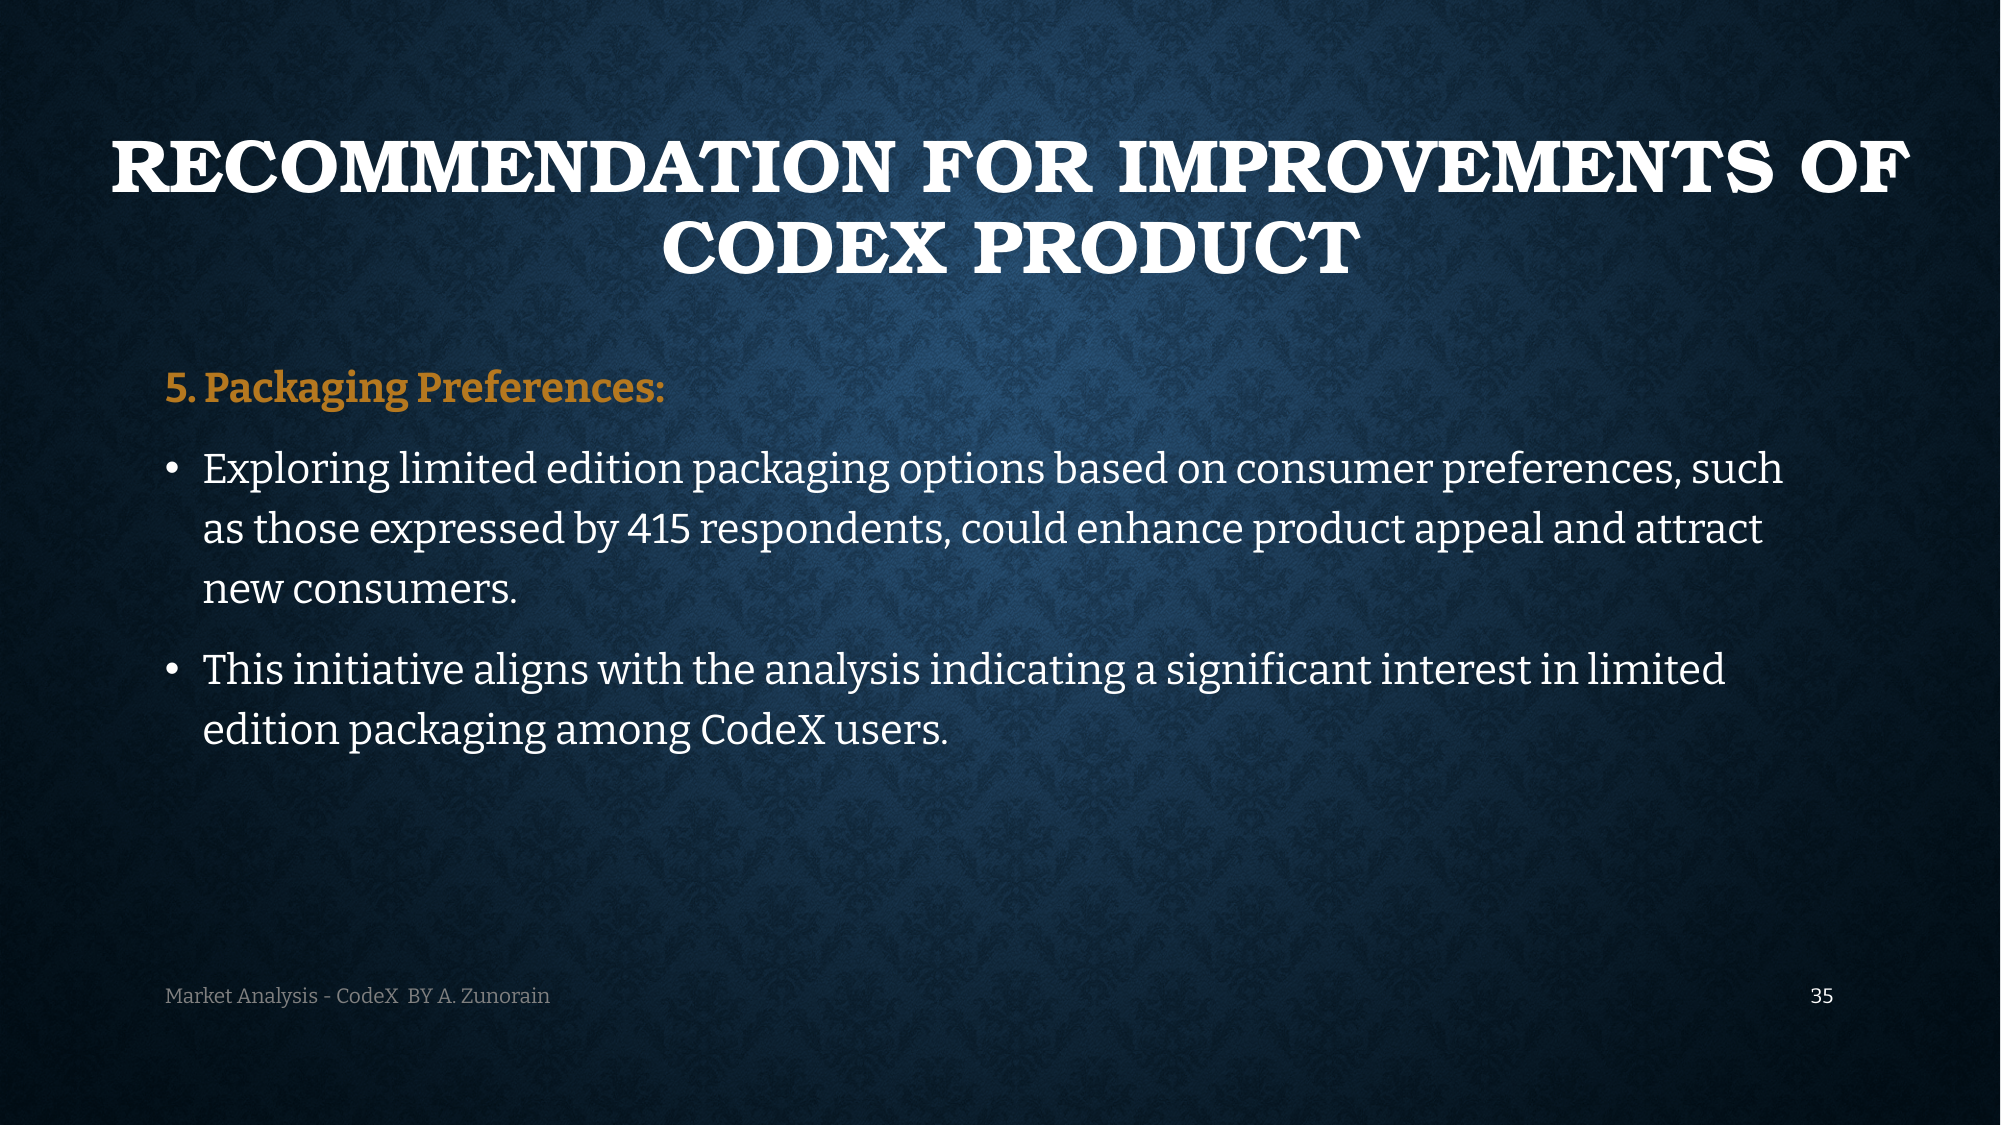

# Recommendation for Improvements OF CodeX Product
5. Packaging Preferences:
Exploring limited edition packaging options based on consumer preferences, such as those expressed by 415 respondents, could enhance product appeal and attract new consumers.
This initiative aligns with the analysis indicating a significant interest in limited edition packaging among CodeX users.
Market Analysis - CodeX  BY A. Zunorain
35